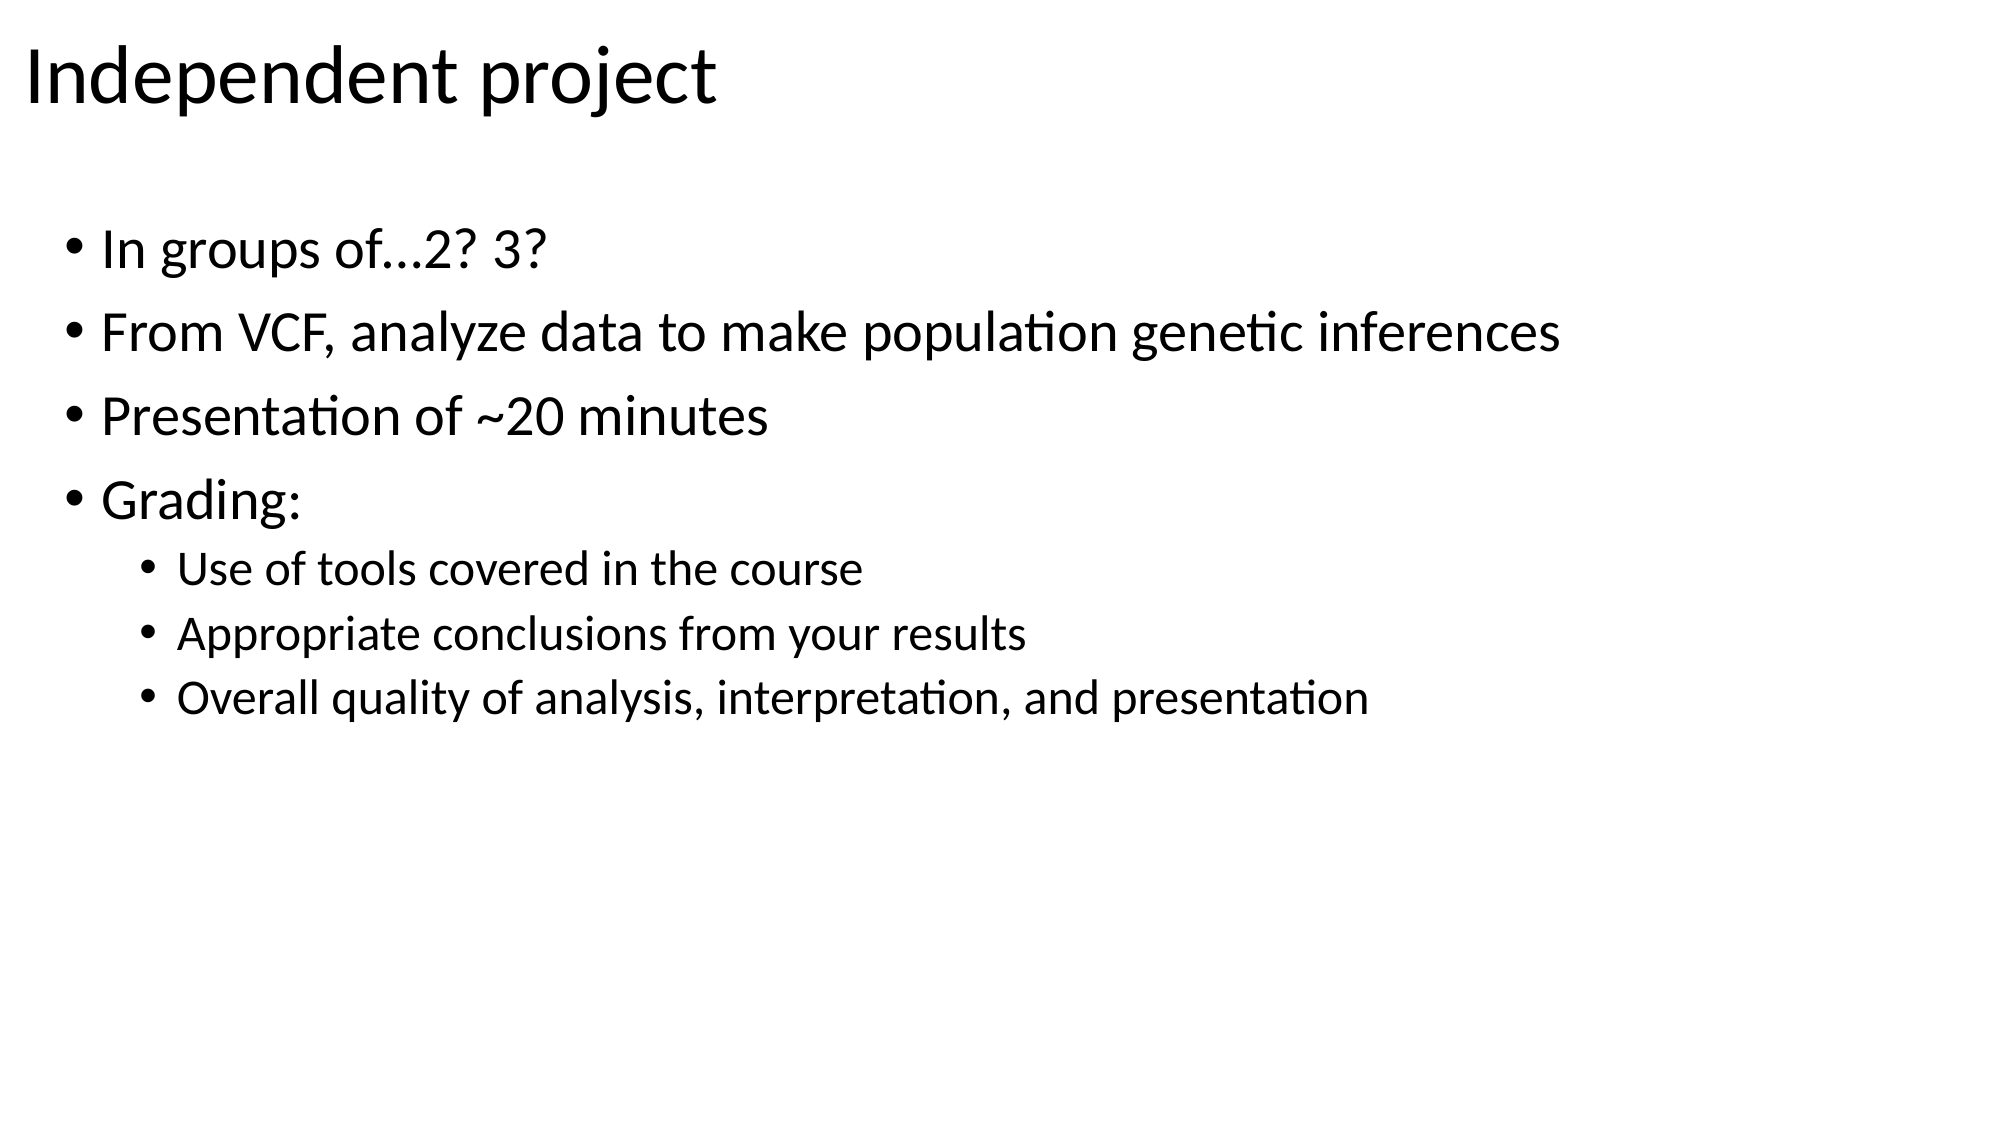

# Independent project
In groups of…2? 3?
From VCF, analyze data to make population genetic inferences
Presentation of ~20 minutes
Grading:
Use of tools covered in the course
Appropriate conclusions from your results
Overall quality of analysis, interpretation, and presentation